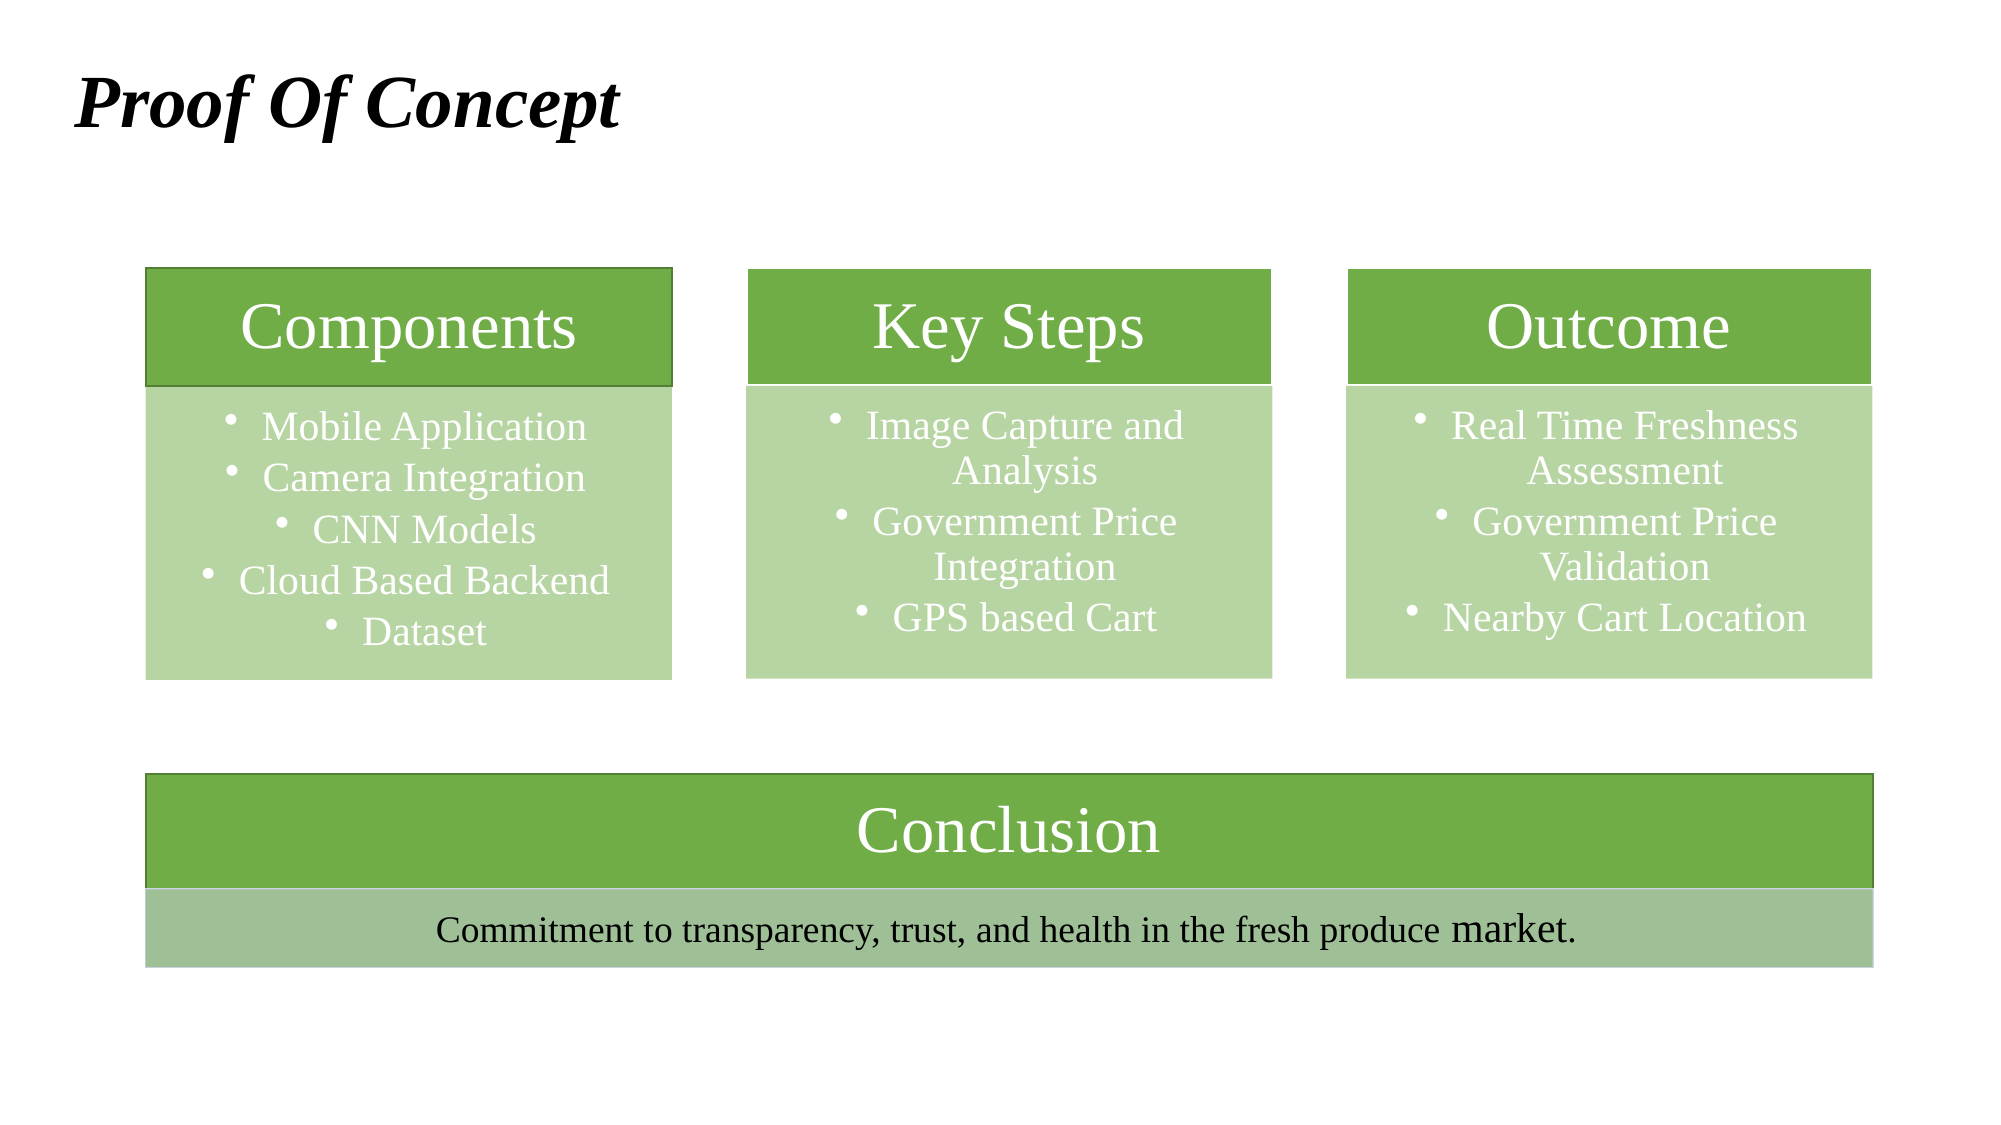

Proof Of Concept
Components
Mobile Application
Camera Integration
CNN Models
Cloud Based Backend
Dataset
Key Steps
Image Capture and Analysis
Government Price Integration
GPS based Cart
Outcome
Real Time Freshness Assessment
Government Price Validation
Nearby Cart Location

Conclusion

Commitment to transparency, trust, and health in the fresh produce market.